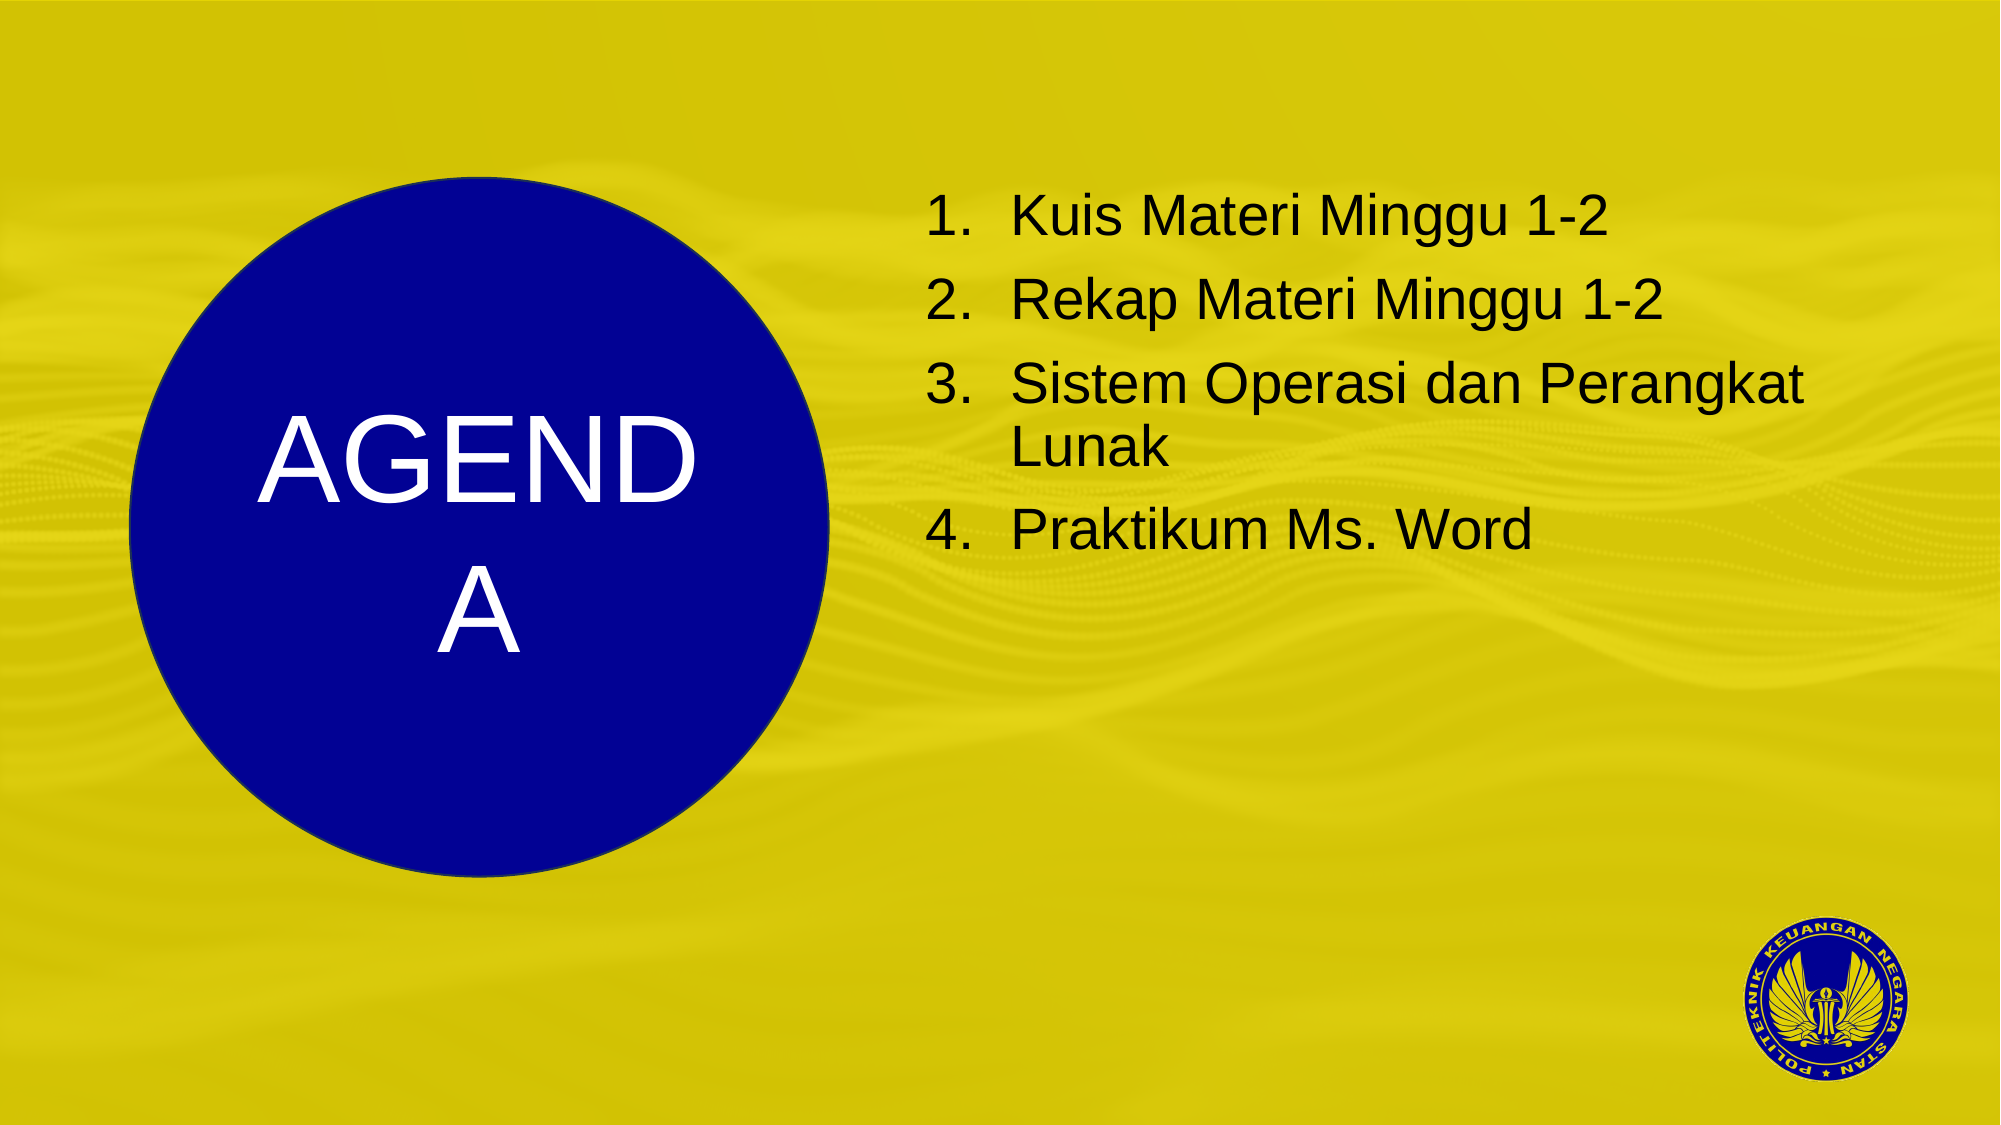

Kuis Materi Minggu 1-2
Rekap Materi Minggu 1-2
Sistem Operasi dan Perangkat Lunak
Praktikum Ms. Word